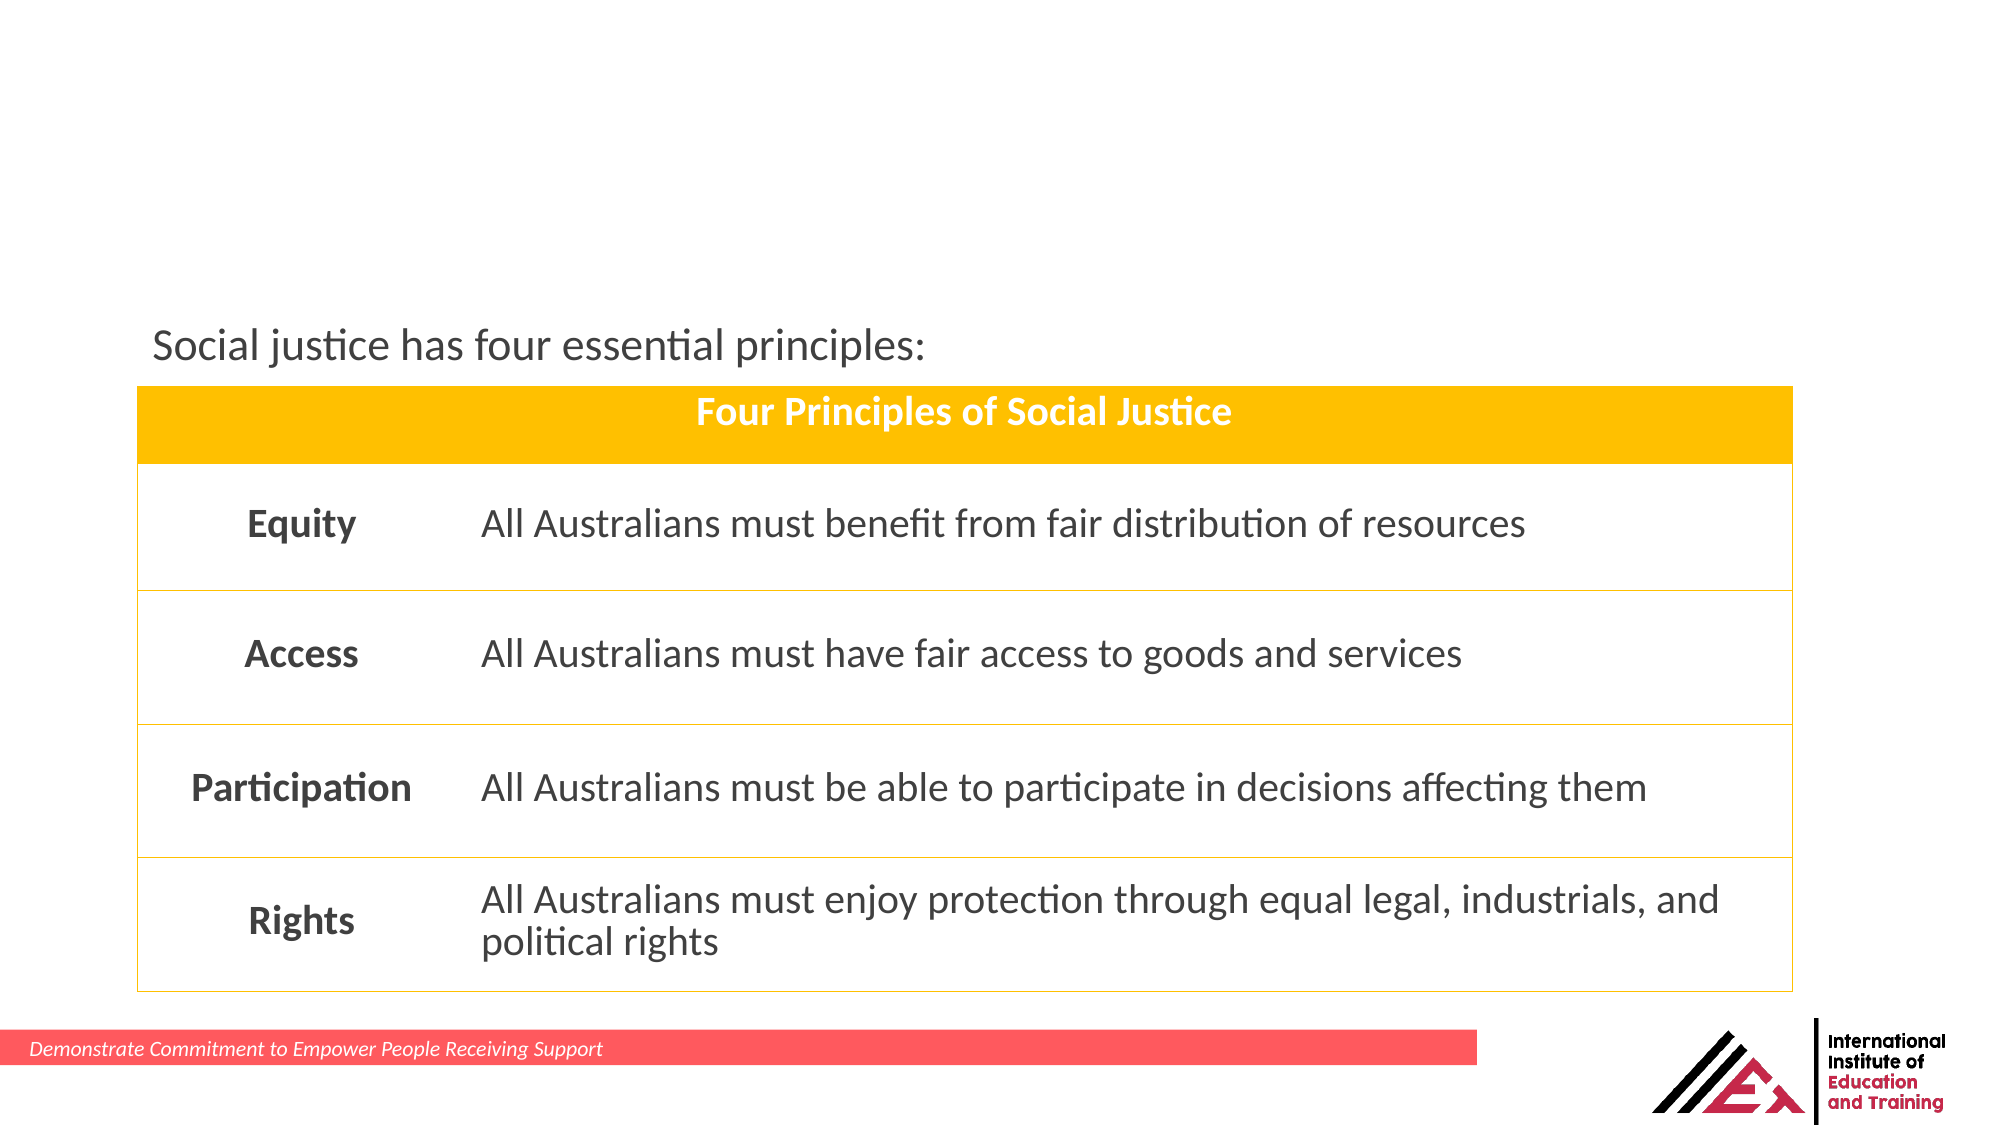

Social justice has four essential principles:
| Four Principles of Social Justice |  |
| --- | --- |
| Equity | All Australians must benefit from fair distribution of resources |
| Access | All Australians must have fair access to goods and services |
| Participation | All Australians must be able to participate in decisions affecting them |
| Rights | All Australians must enjoy protection through equal legal, industrials, and political rights |
Demonstrate Commitment to Empower People Receiving Support